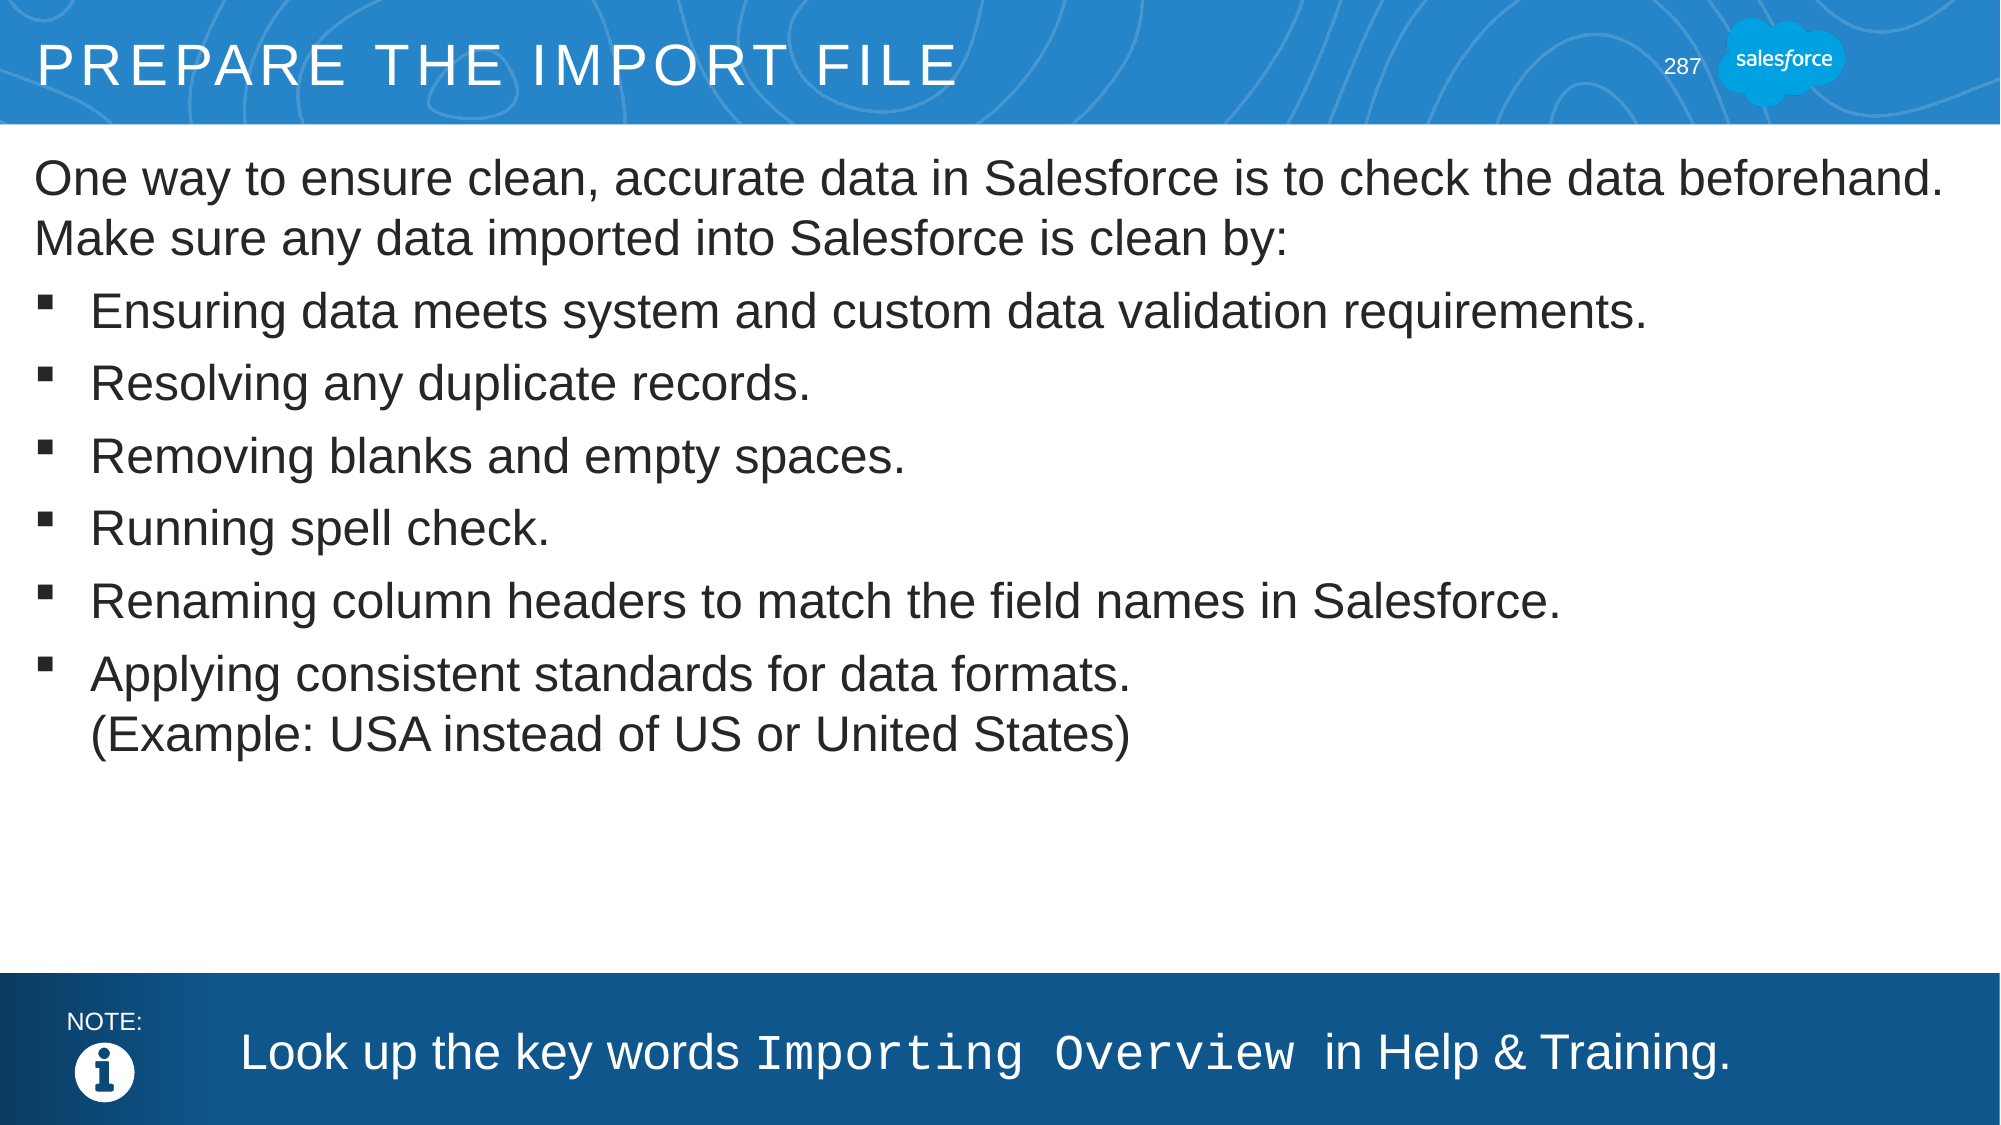

# Prepare the Import File
287
One way to ensure clean, accurate data in Salesforce is to check the data beforehand. Make sure any data imported into Salesforce is clean by:
Ensuring data meets system and custom data validation requirements.
Resolving any duplicate records.
Removing blanks and empty spaces.
Running spell check.
Renaming column headers to match the field names in Salesforce.
Applying consistent standards for data formats.
(Example: USA instead of US or United States)
Look up the key words Importing Overview in Help & Training.
NOTE: